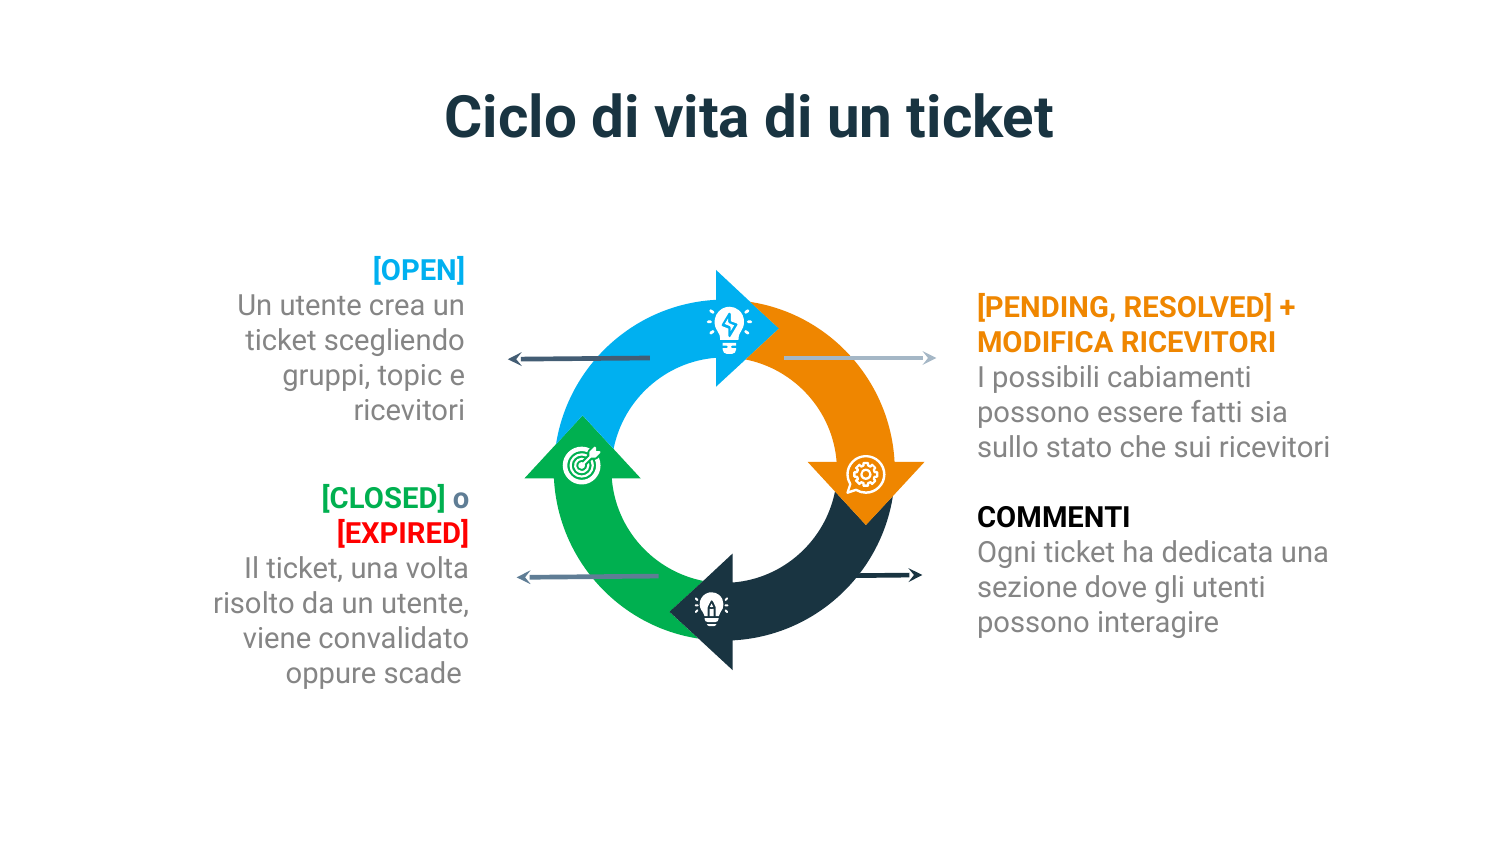

# Ciclo di vita di un ticket

[OPEN]
Un utente crea un ticket scegliendo gruppi, topic e ricevitori

[PENDING, RESOLVED] + MODIFICA RICEVITORI
I possibili cabiamenti possono essere fatti sia sullo stato che sui ricevitori

[CLOSED] o
[EXPIRED]
Il ticket, una volta risolto da un utente, viene convalidato oppure scade
COMMENTI
Ogni ticket ha dedicata una sezione dove gli utenti possono interagire